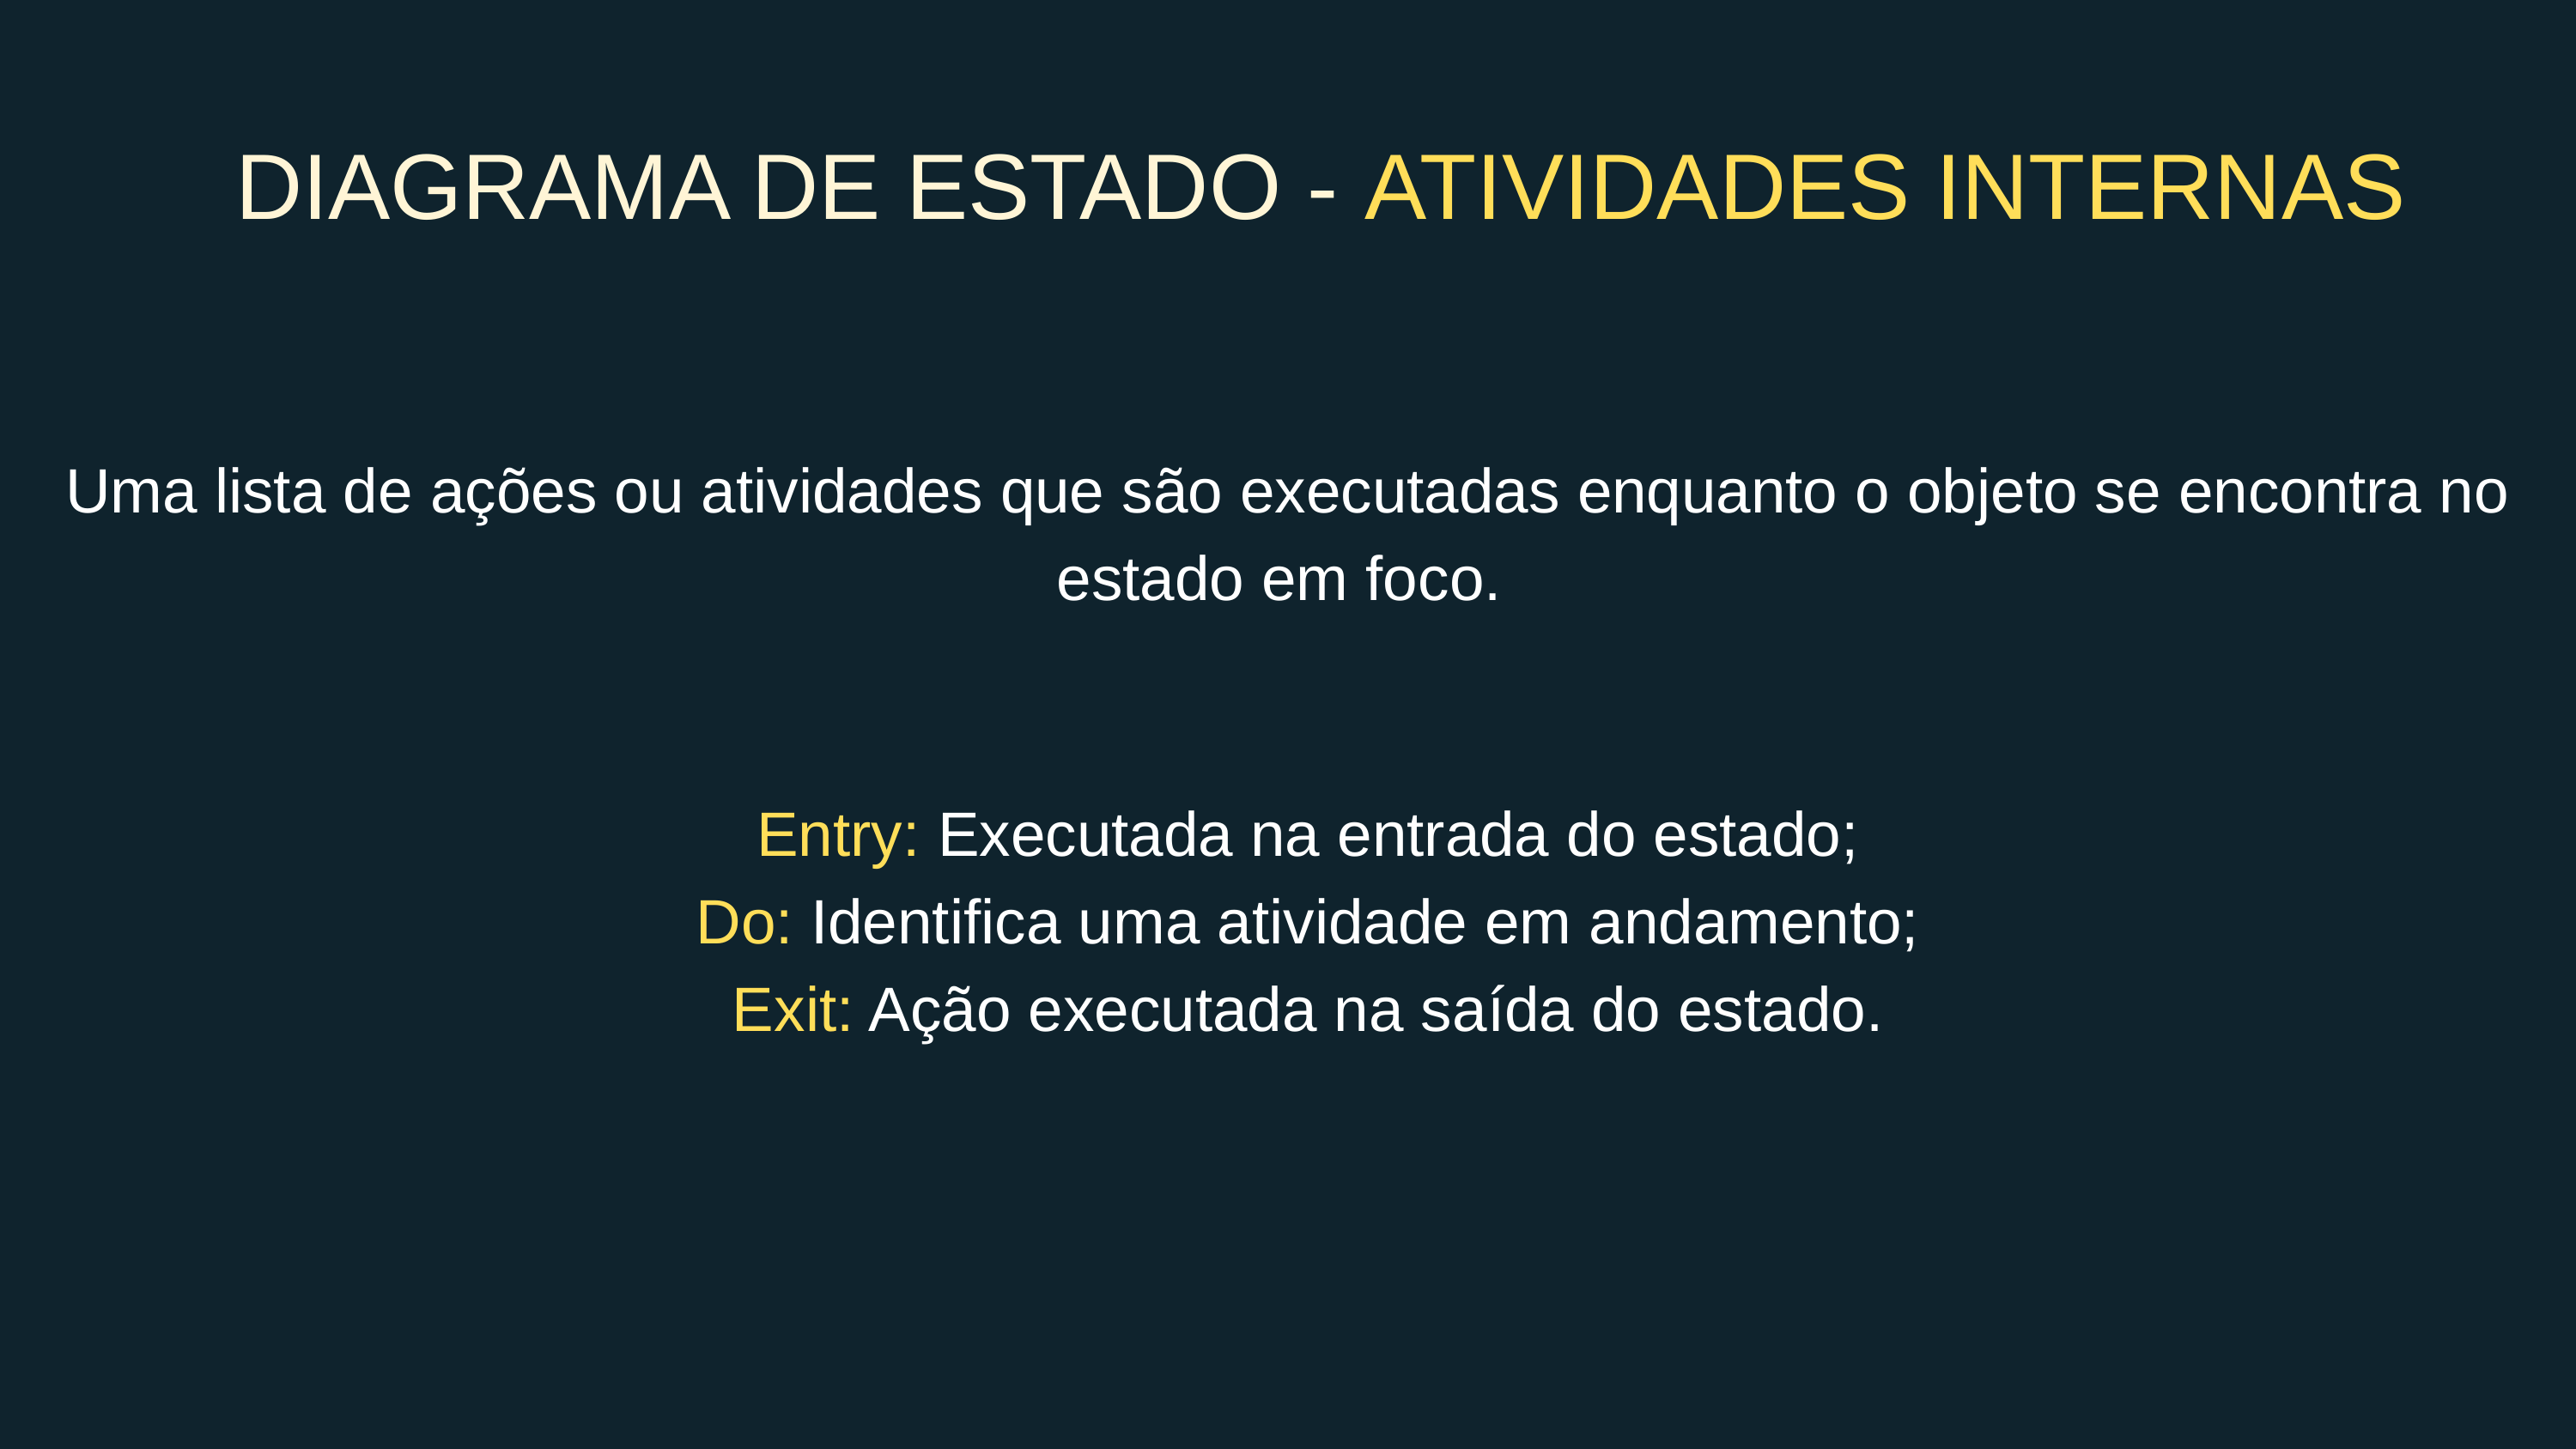

DIAGRAMA DE ESTADO - ATIVIDADES INTERNAS
Uma lista de ações ou atividades que são executadas enquanto o objeto se encontra no estado em foco.
Entry: Executada na entrada do estado;
Do: Identifica uma atividade em andamento;
Exit: Ação executada na saída do estado.